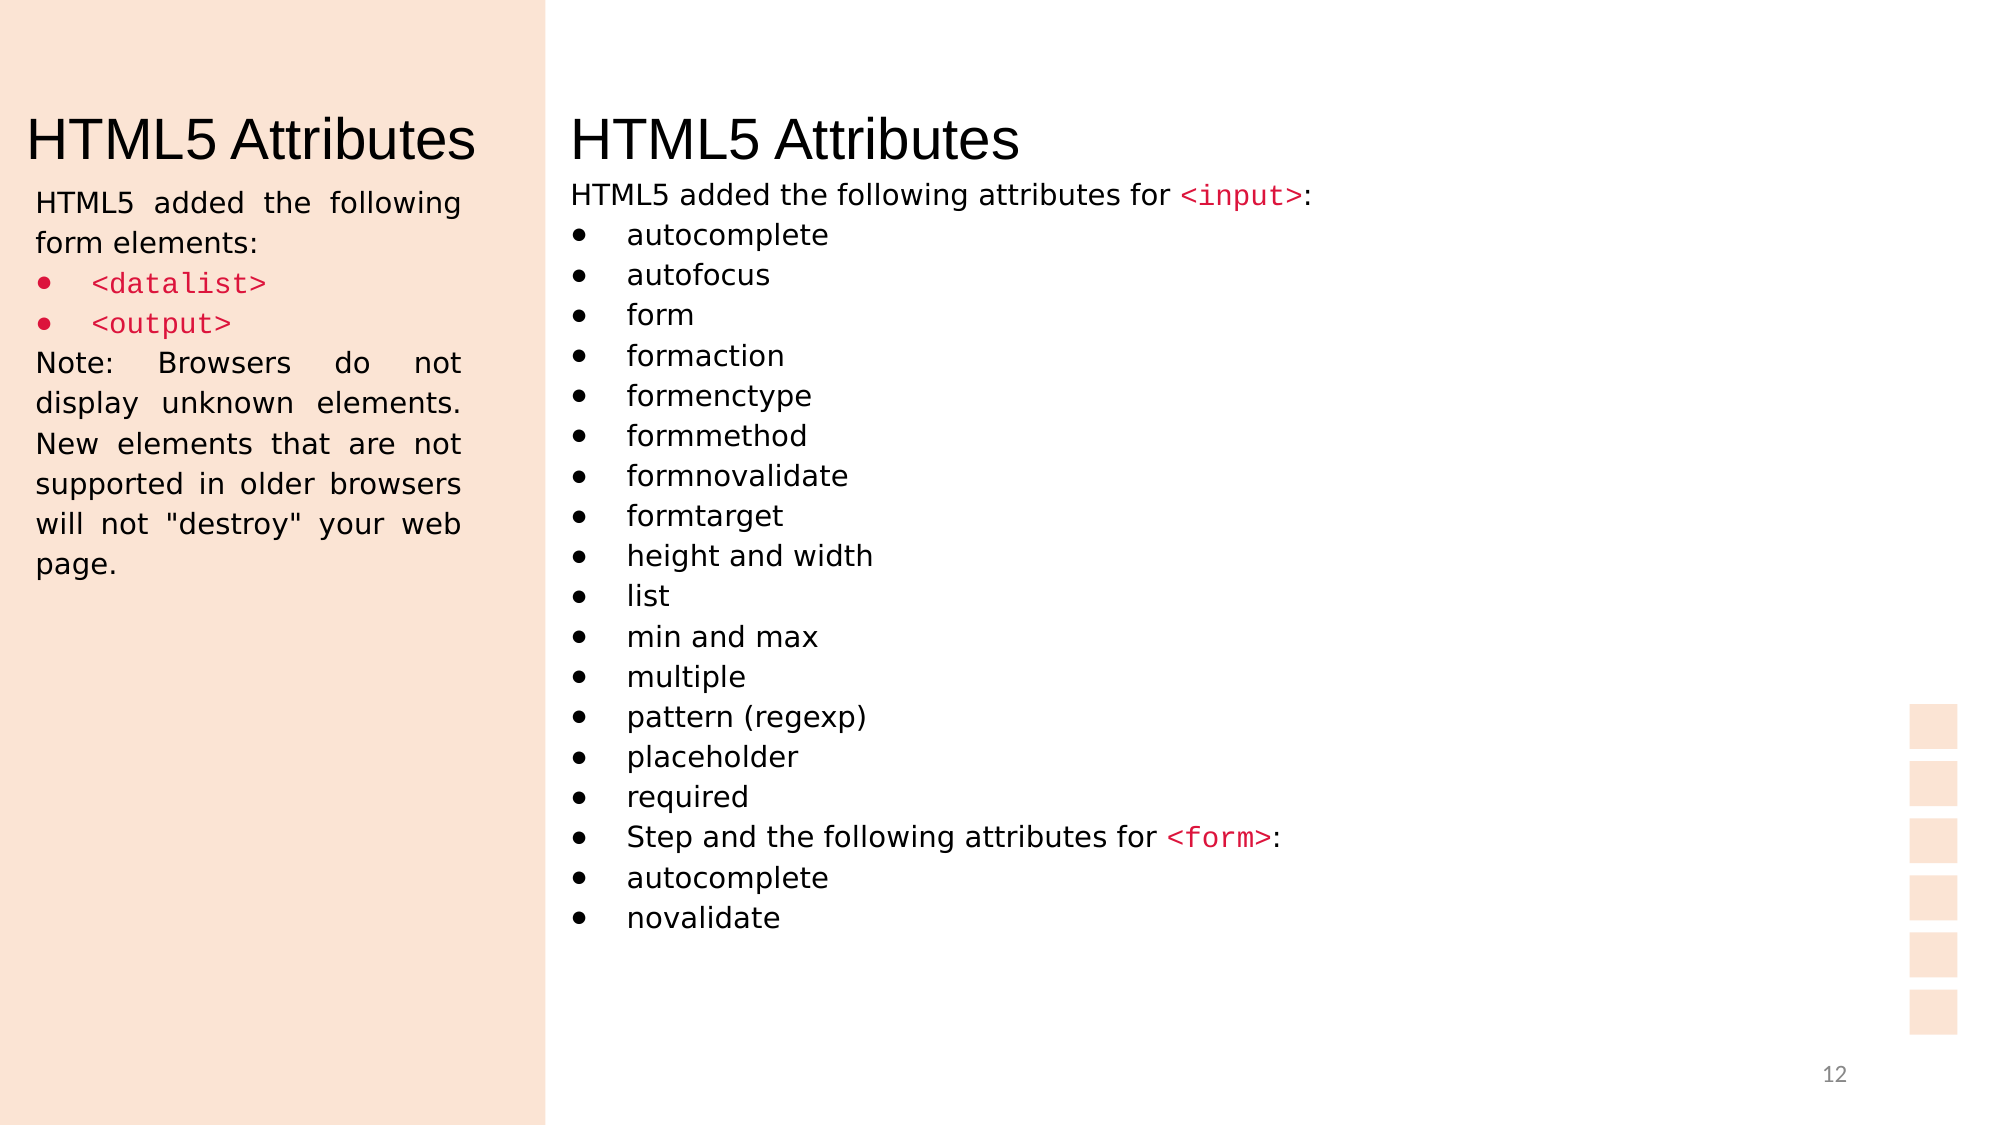

# HTML5 Attributes
HTML5 Attributes
HTML5 added the following attributes for <input>:
autocomplete
autofocus
form
formaction
formenctype
formmethod
formnovalidate
formtarget
height and width
list
min and max
multiple
pattern (regexp)
placeholder
required
Step and the following attributes for <form>:
autocomplete
novalidate
HTML5 added the following form elements:
<datalist>
<output>
Note: Browsers do not display unknown elements. New elements that are not supported in older browsers will not "destroy" your web page.
12